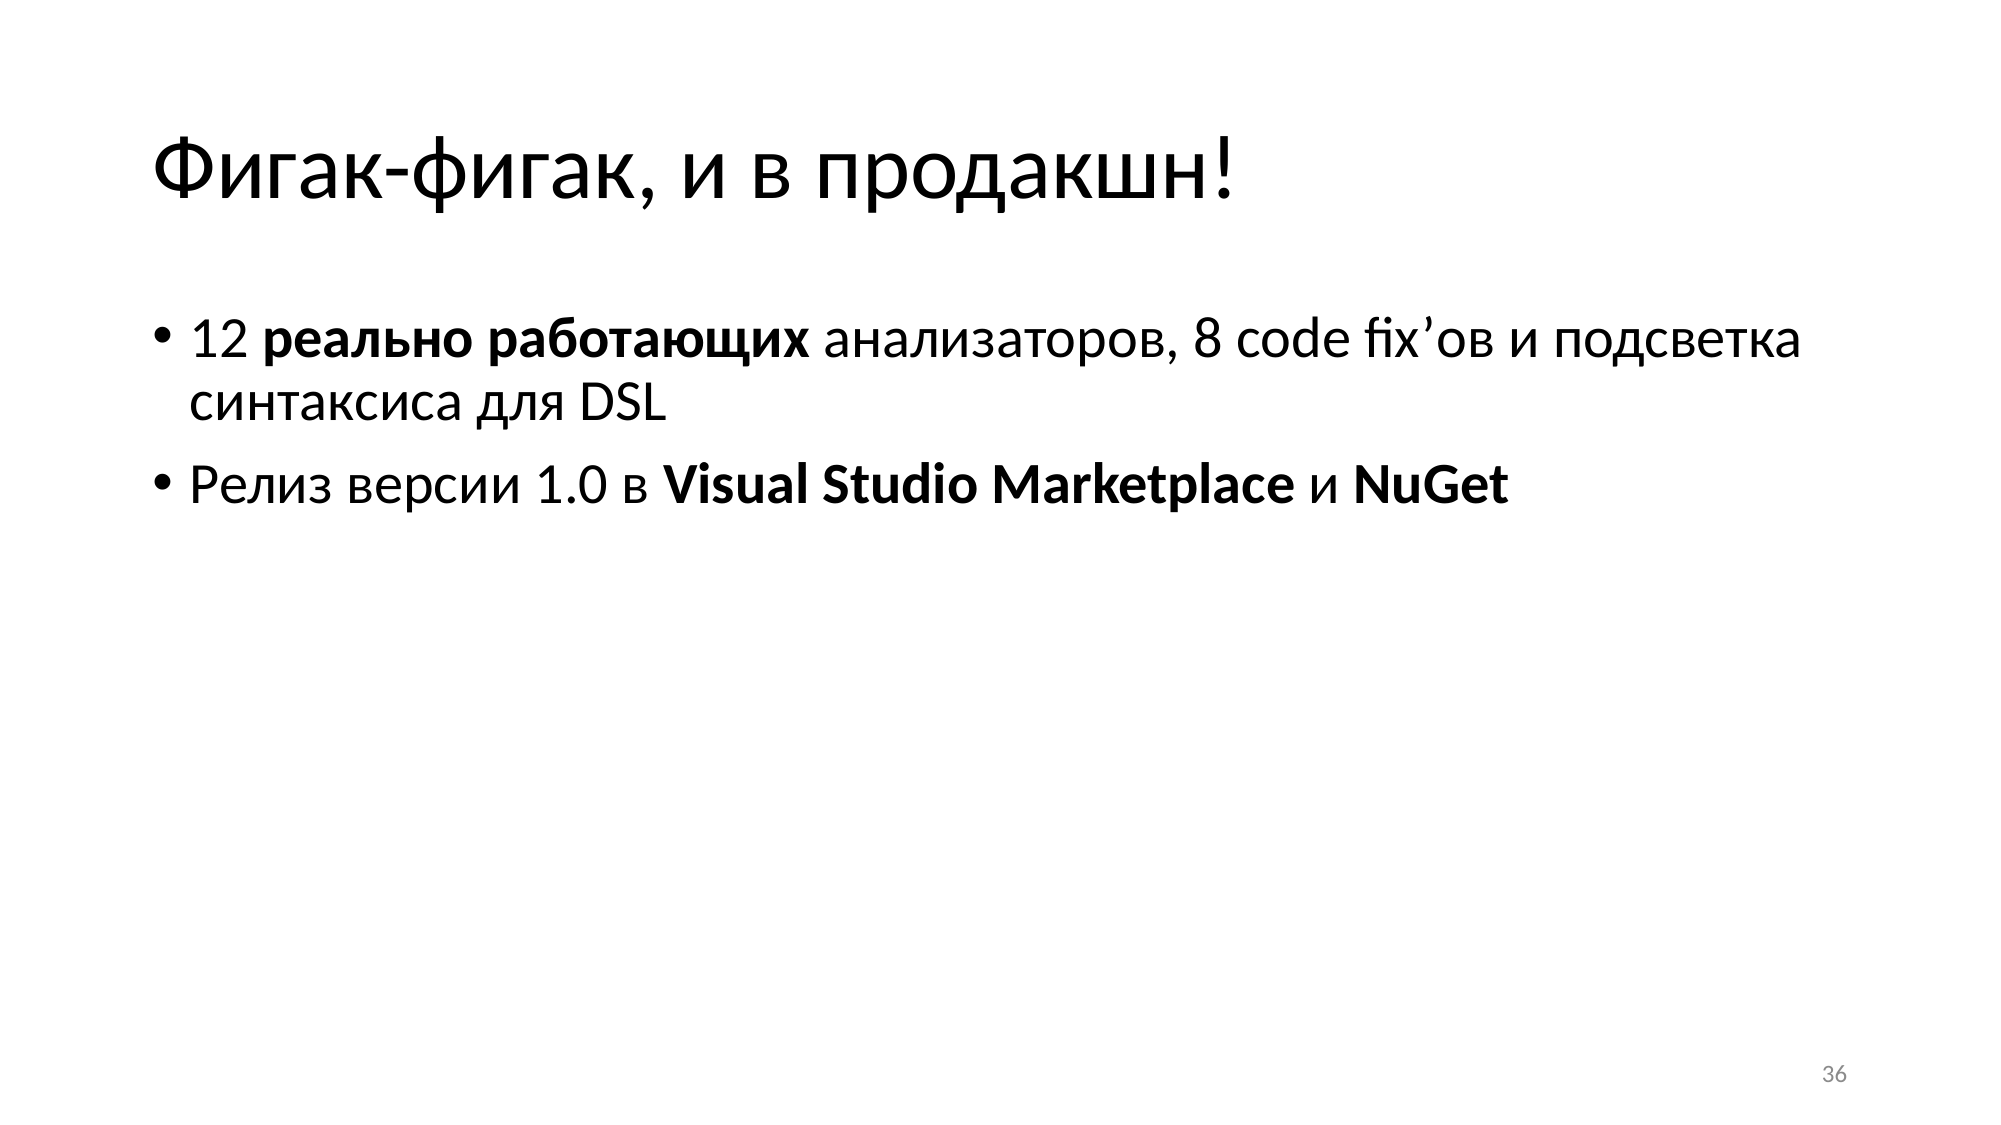

# Фигак-фигак, и в продакшн!
12 реально работающих анализаторов, 8 code fix’ов и подсветка синтаксиса для DSL
Релиз версии 1.0 в Visual Studio Marketplace и NuGet
36